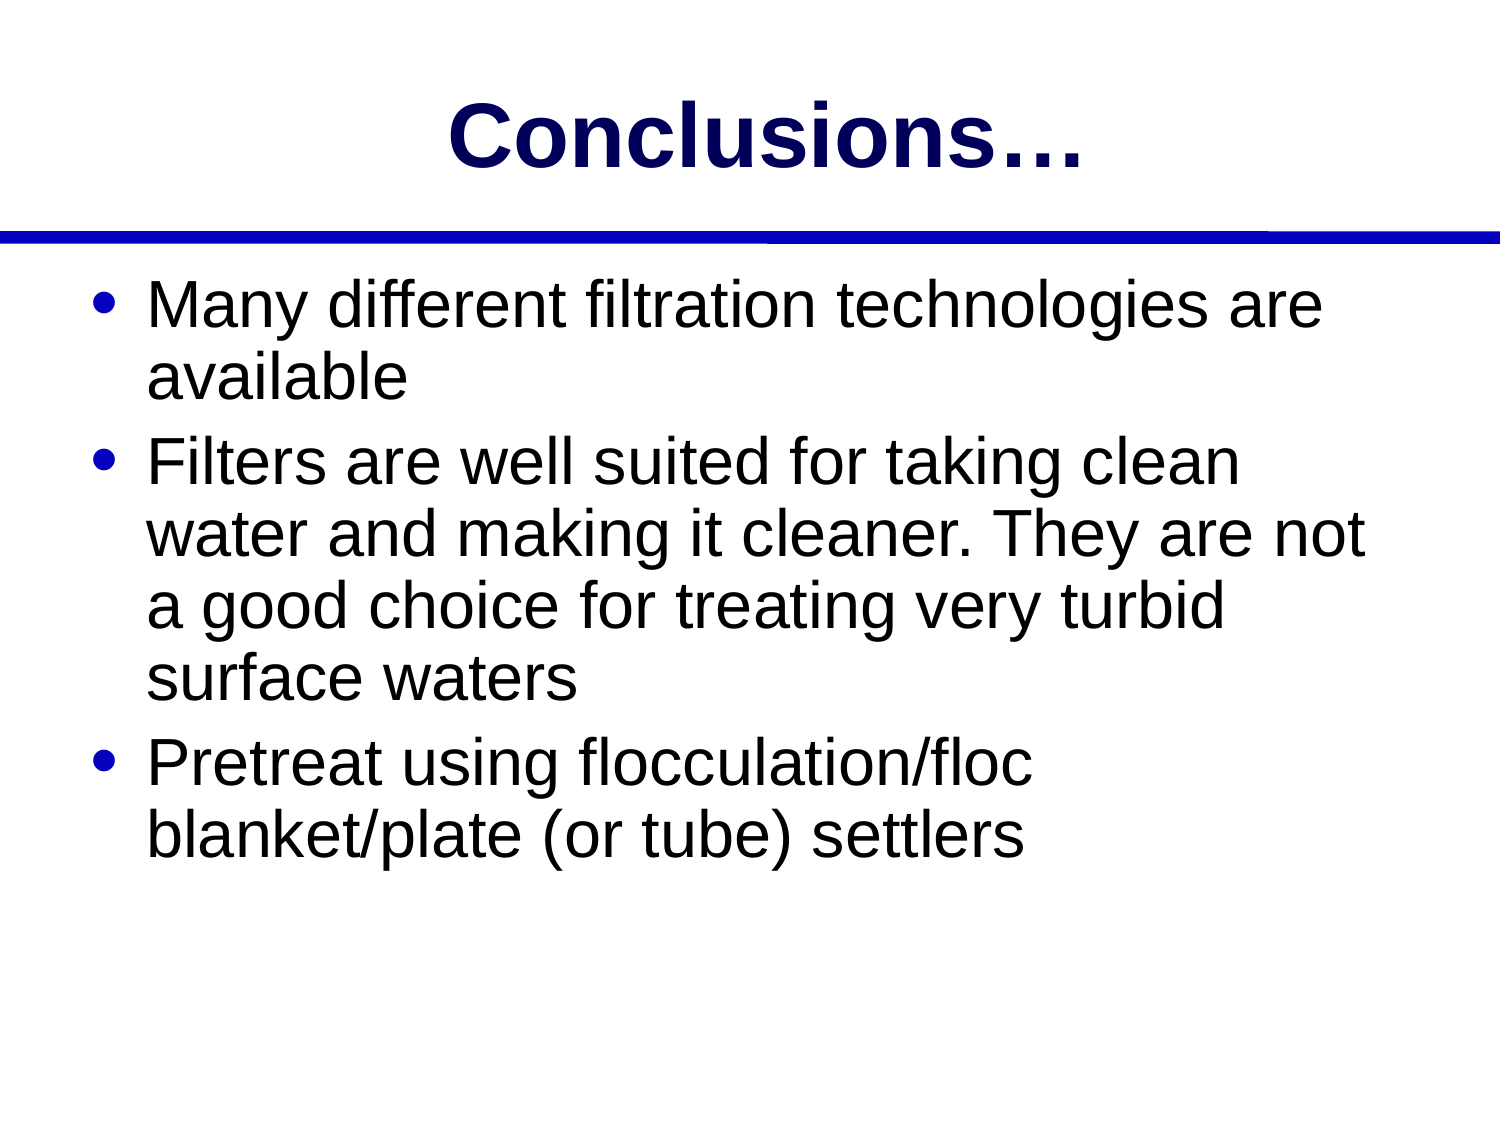

# Conclusions…
Many different filtration technologies are available
Filters are well suited for taking clean water and making it cleaner. They are not a good choice for treating very turbid surface waters
Pretreat using flocculation/floc blanket/plate (or tube) settlers